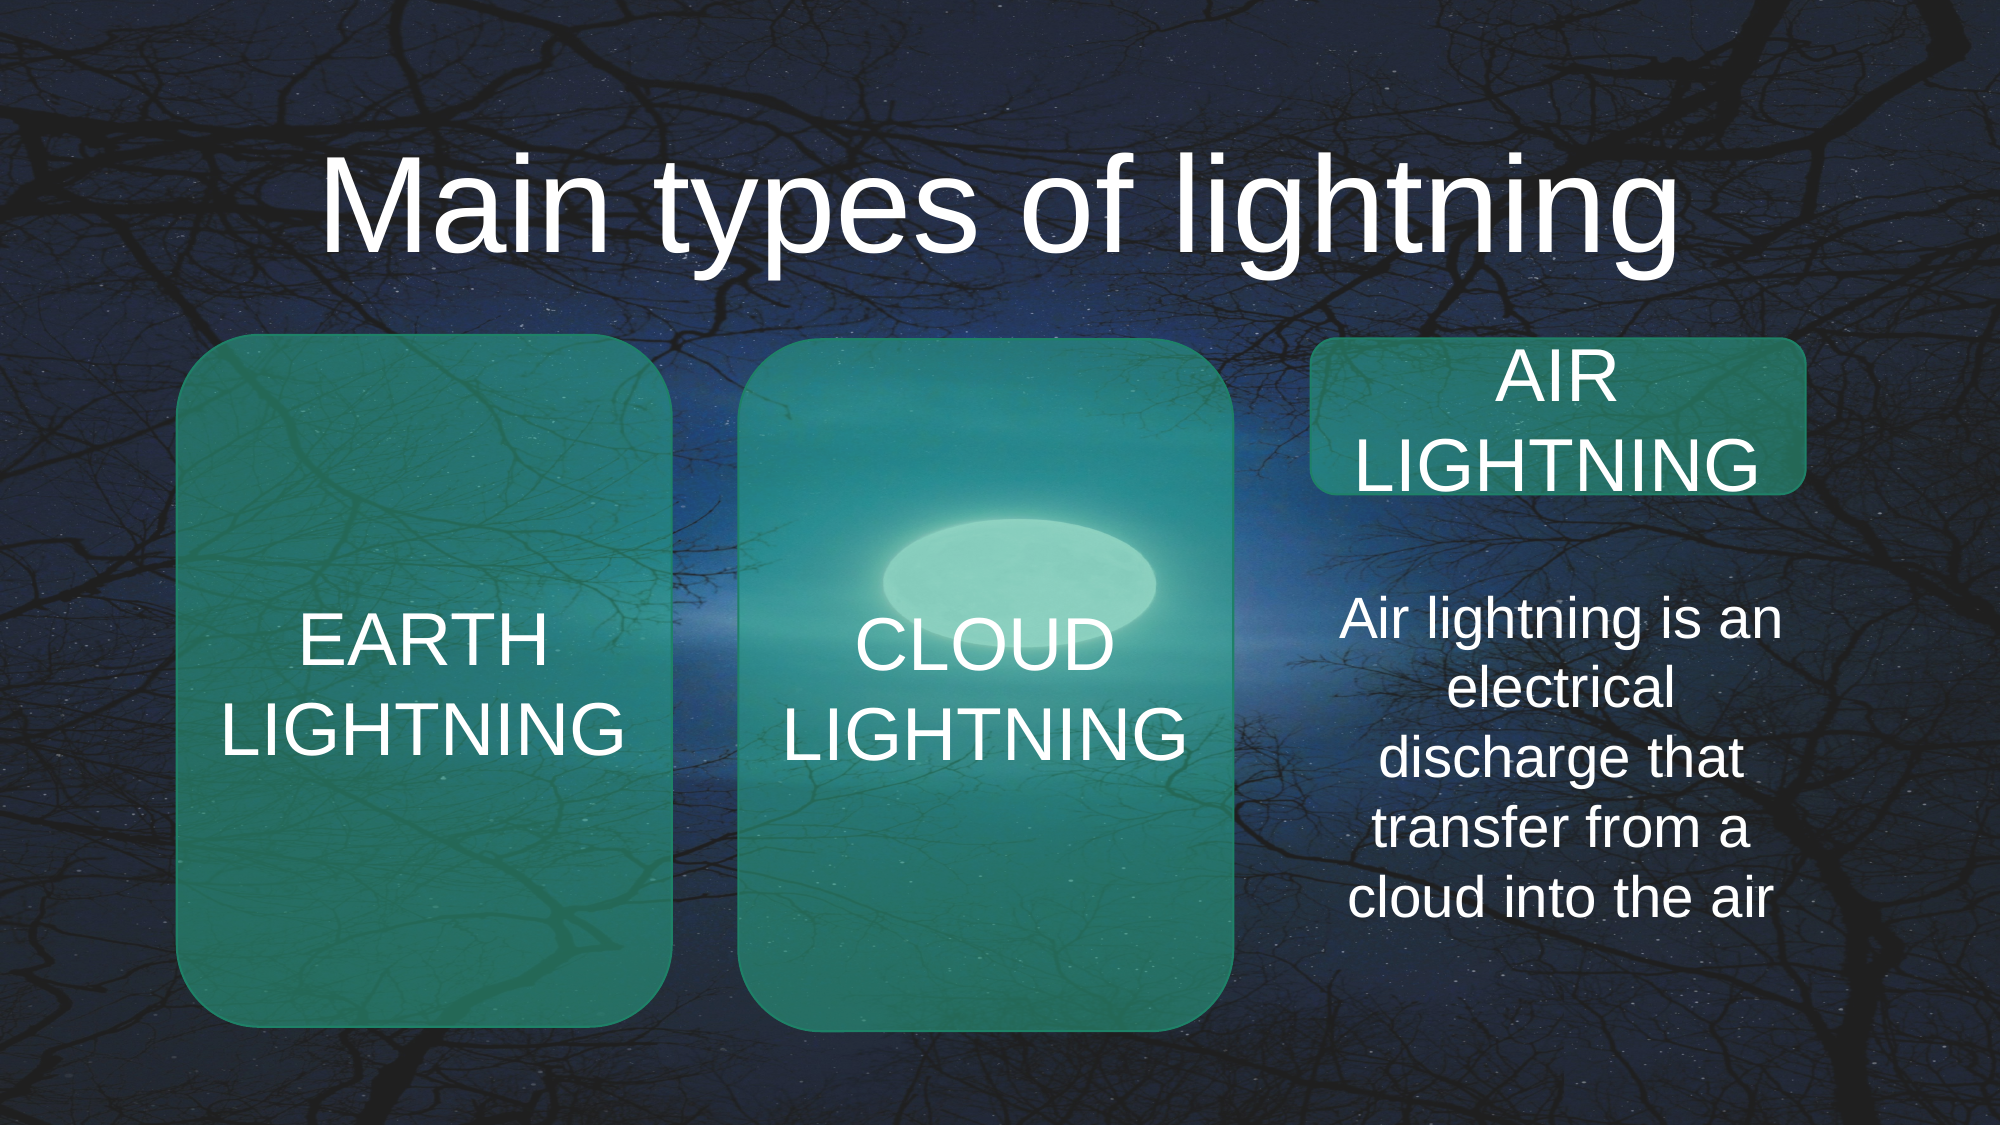

Main types of lightning
EARTH LIGHTNING
AIR LIGHTNING
CLOUD LIGHTNING
Air lightning is an electrical discharge that transfer from a cloud into the air
Earth lightning is an electrical discharge that transfer from a cloud to the earth
Cloud lightning is an electrical discharge that transfer through the cloud or between two clouds